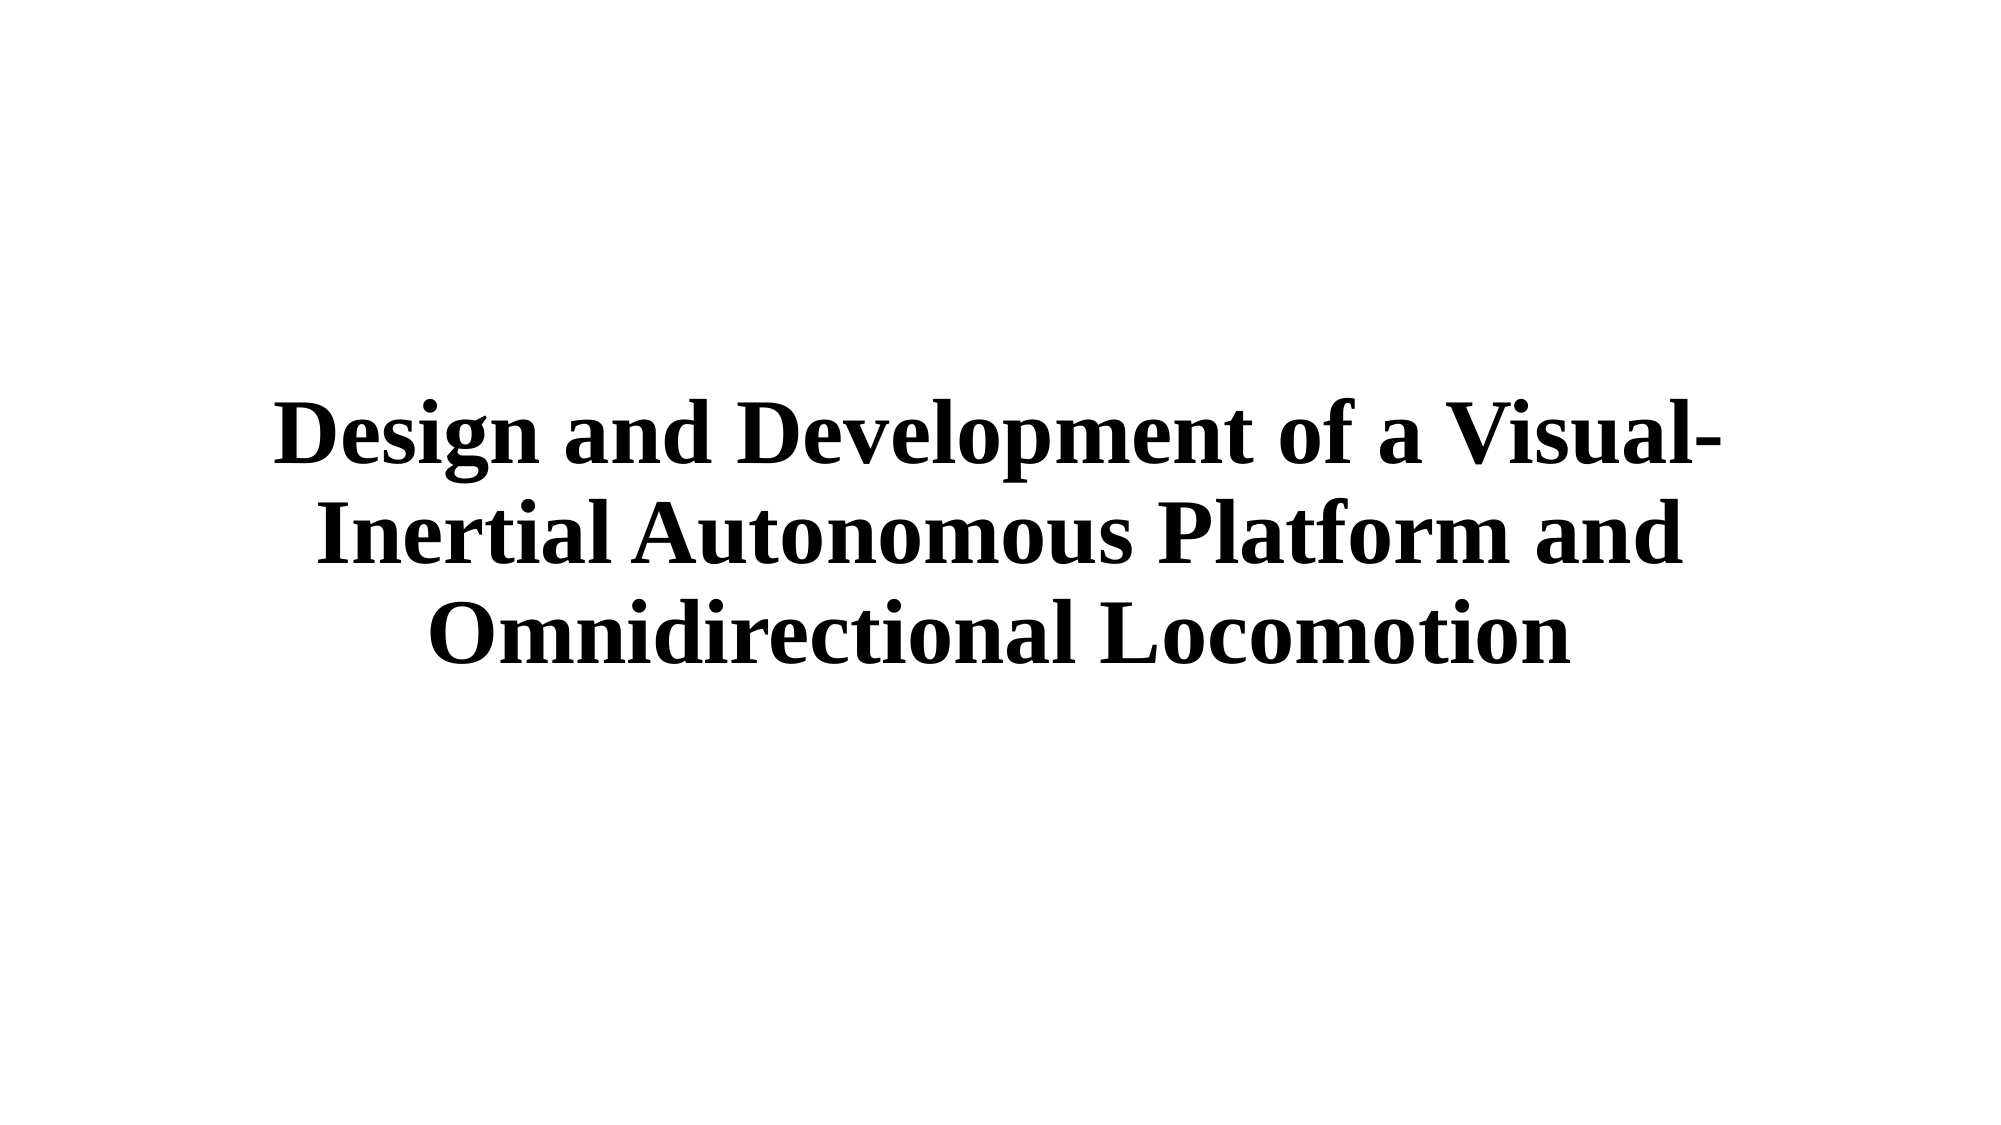

# Design and Development of a Visual-Inertial Autonomous Platform and Omnidirectional Locomotion